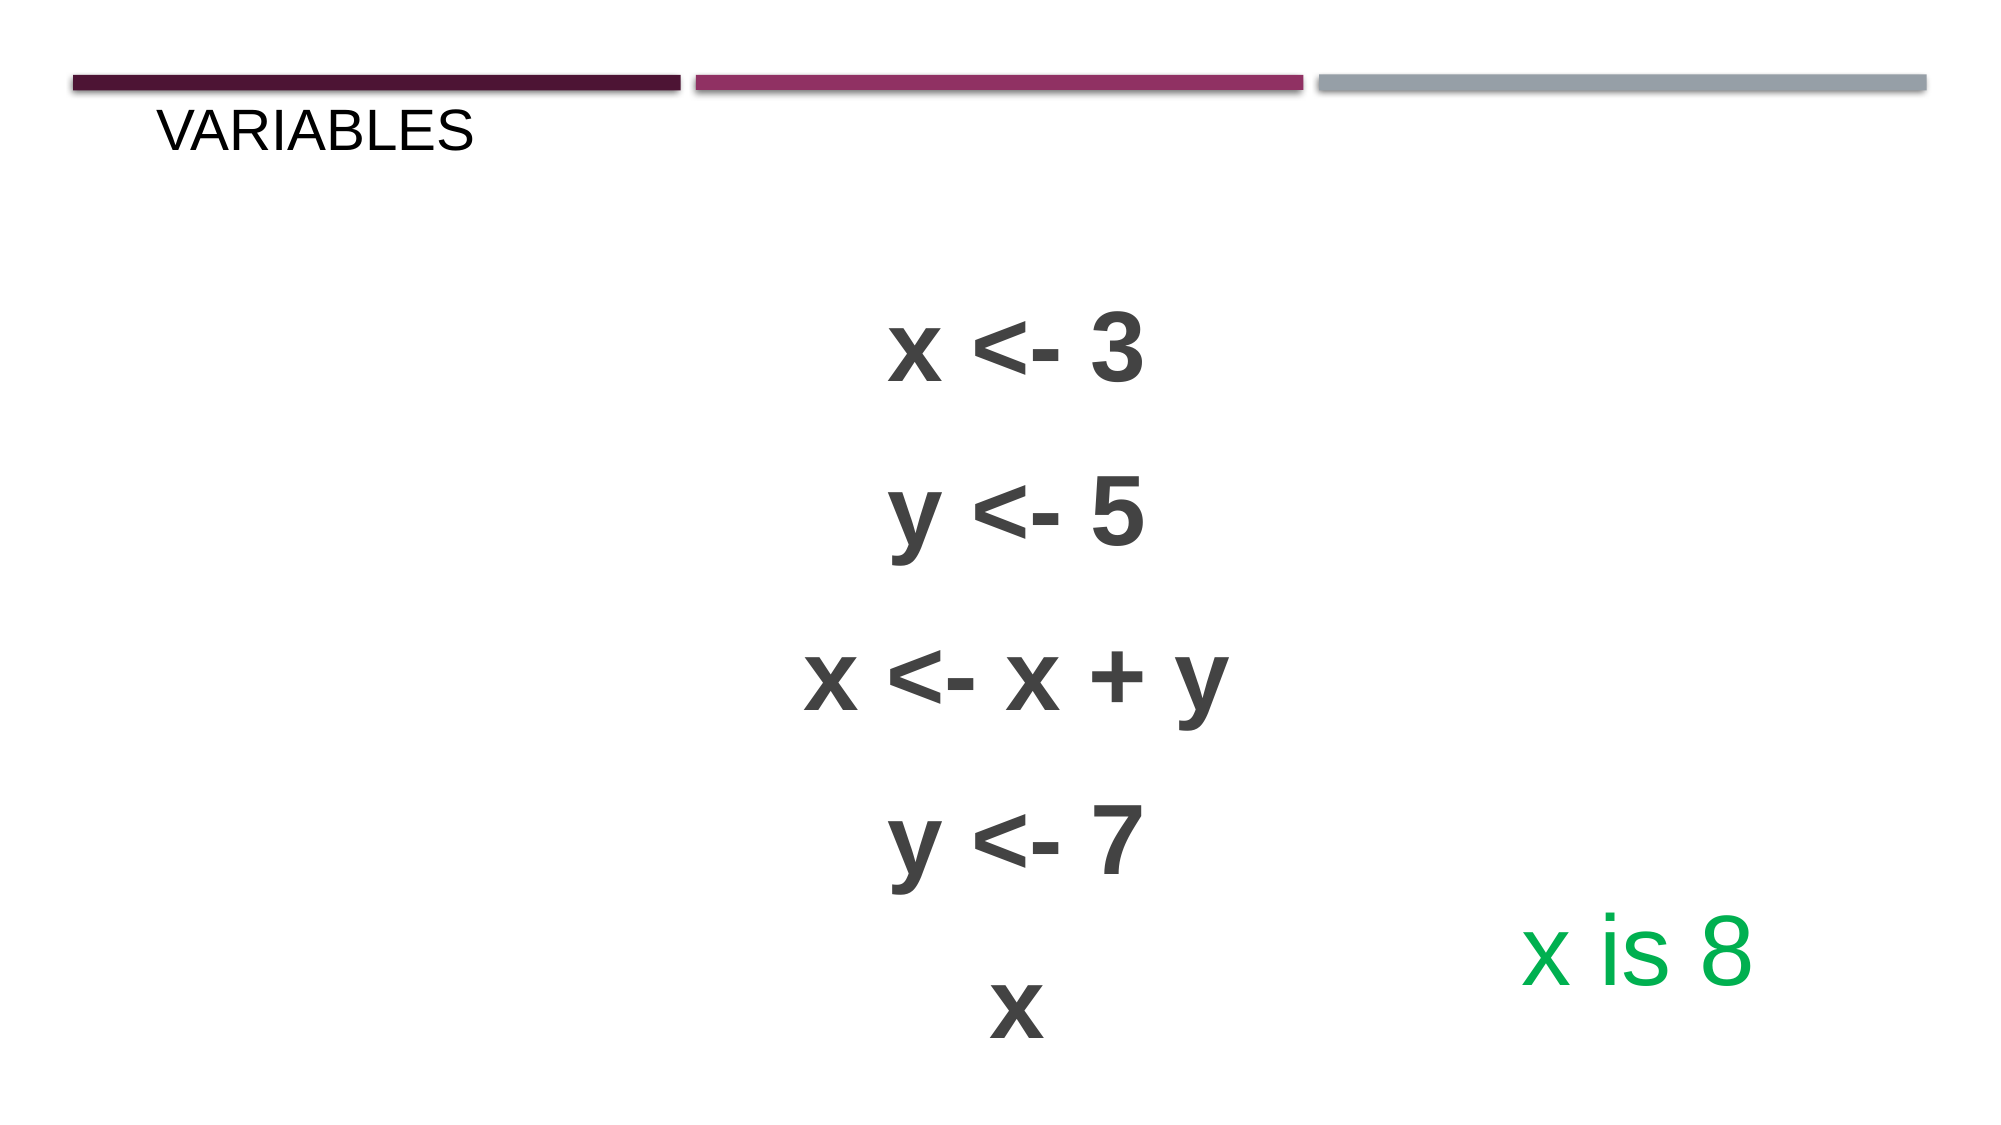

# Variables
x <- 3
y <- 5
x <- x + y
y <- 7
x
x is 8